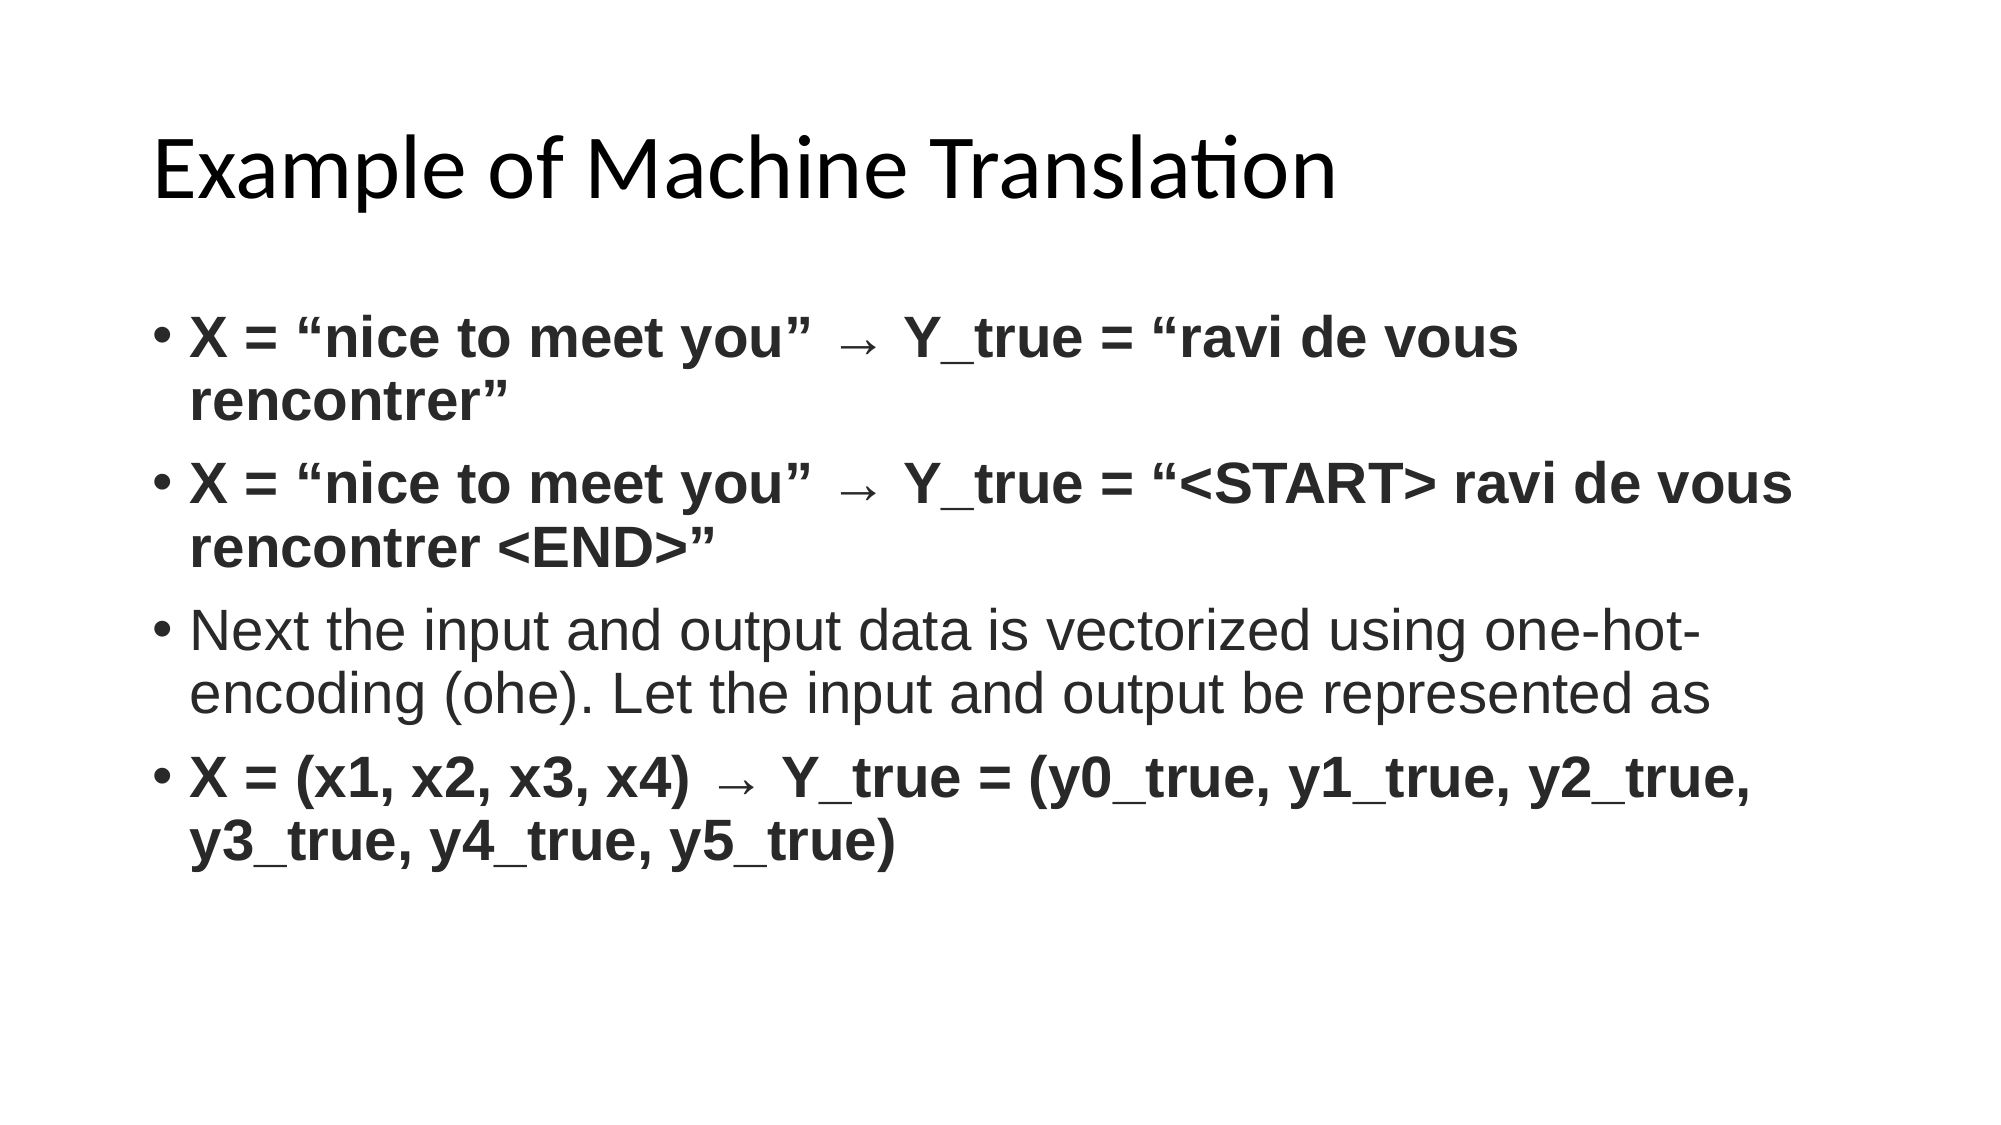

# Example of Machine Translation
X = “nice to meet you” → Y_true = “ravi de vous rencontrer”
X = “nice to meet you” → Y_true = “<START> ravi de vous rencontrer <END>”
Next the input and output data is vectorized using one-hot-encoding (ohe). Let the input and output be represented as
X = (x1, x2, x3, x4) → Y_true = (y0_true, y1_true, y2_true, y3_true, y4_true, y5_true)